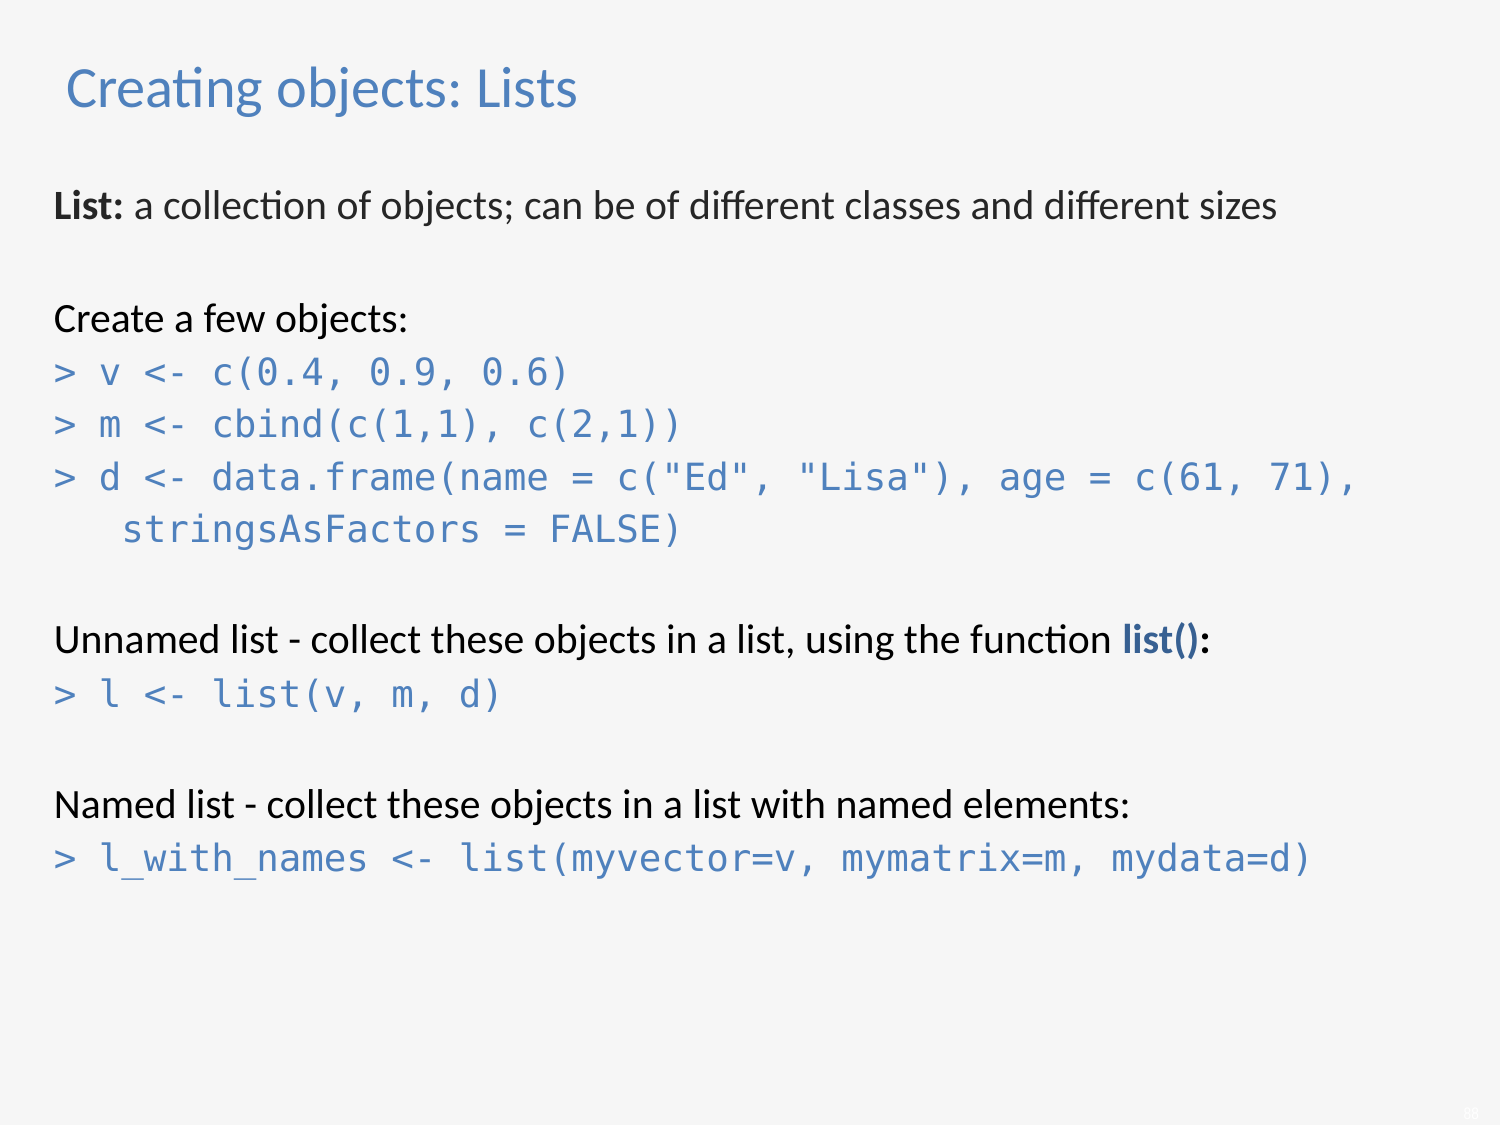

Creating objects: Lists
List: a collection of objects; can be of different classes and different sizes

Create a few objects:
> v <- c(0.4, 0.9, 0.6)
> m <- cbind(c(1,1), c(2,1))
> d <- data.frame(name = c("Ed", "Lisa"), age = c(61, 71),
   stringsAsFactors = FALSE)

Unnamed list - collect these objects in a list, using the function list():
> l <- list(v, m, d)

Named list - collect these objects in a list with named elements:
> l_with_names <- list(myvector=v, mymatrix=m, mydata=d)